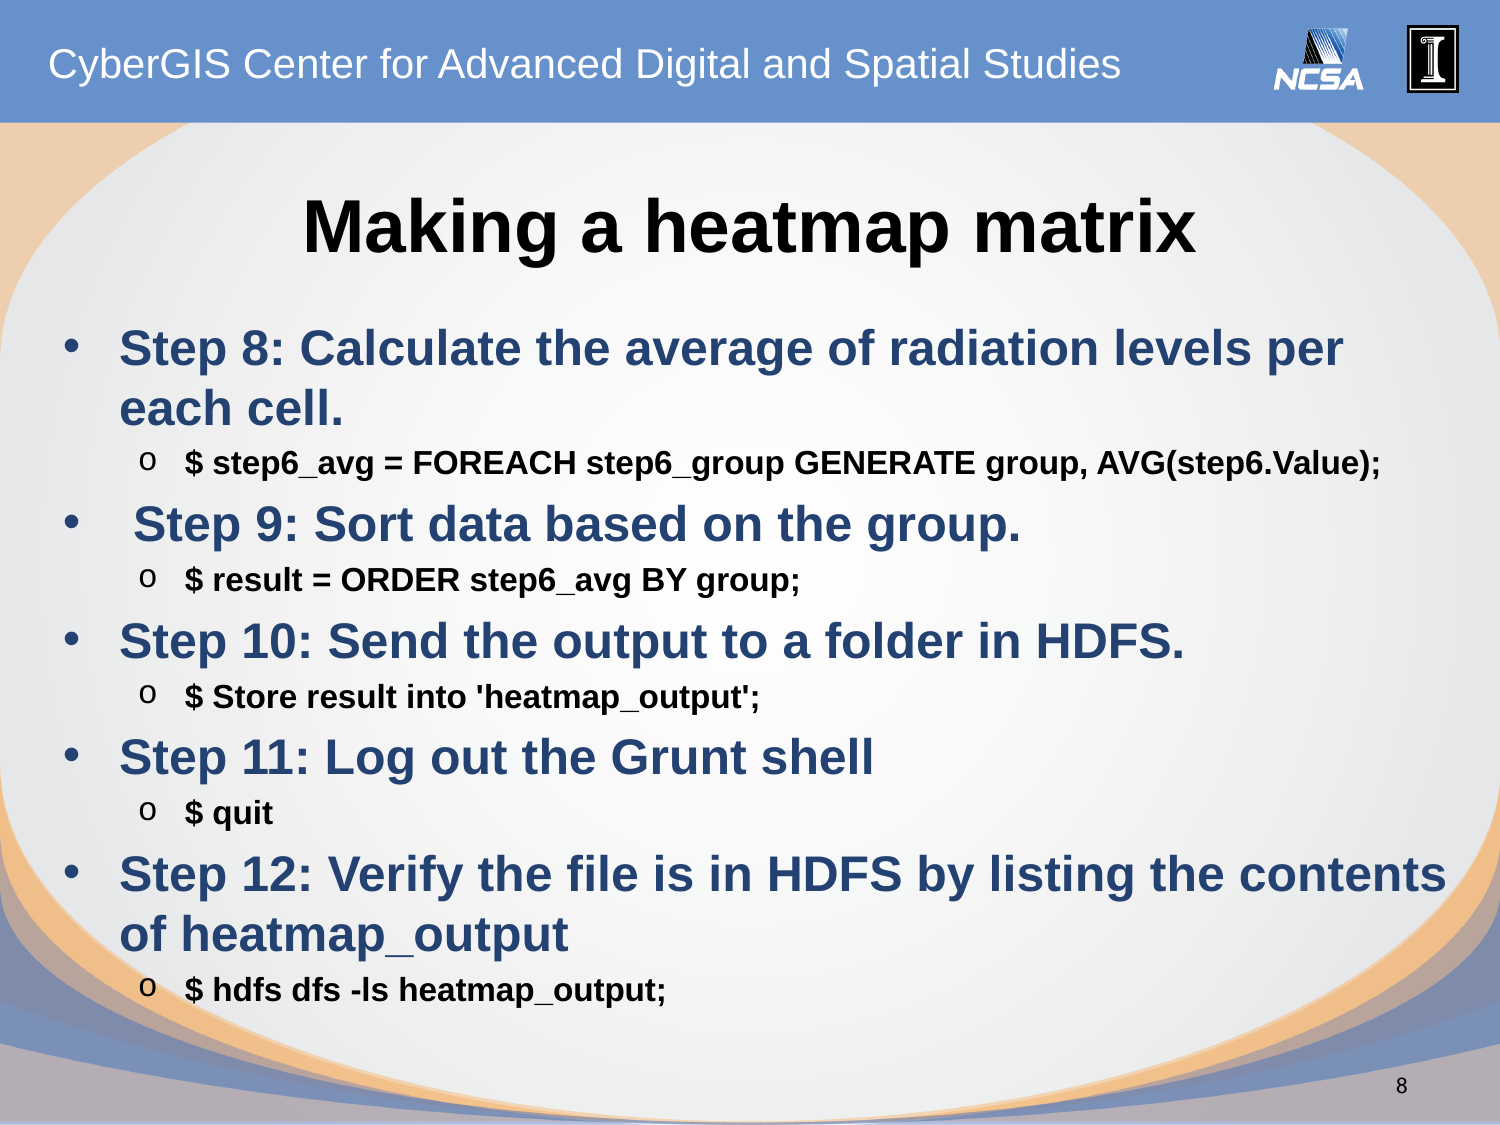

# Making a heatmap matrix
Step 8: Calculate the average of radiation levels per each cell.
$ step6_avg = FOREACH step6_group GENERATE group, AVG(step6.Value);
 Step 9: Sort data based on the group.
$ result = ORDER step6_avg BY group;
Step 10: Send the output to a folder in HDFS.
$ Store result into 'heatmap_output';
Step 11: Log out the Grunt shell
$ quit
Step 12: Verify the file is in HDFS by listing the contents of heatmap_output
$ hdfs dfs -ls heatmap_output;

8